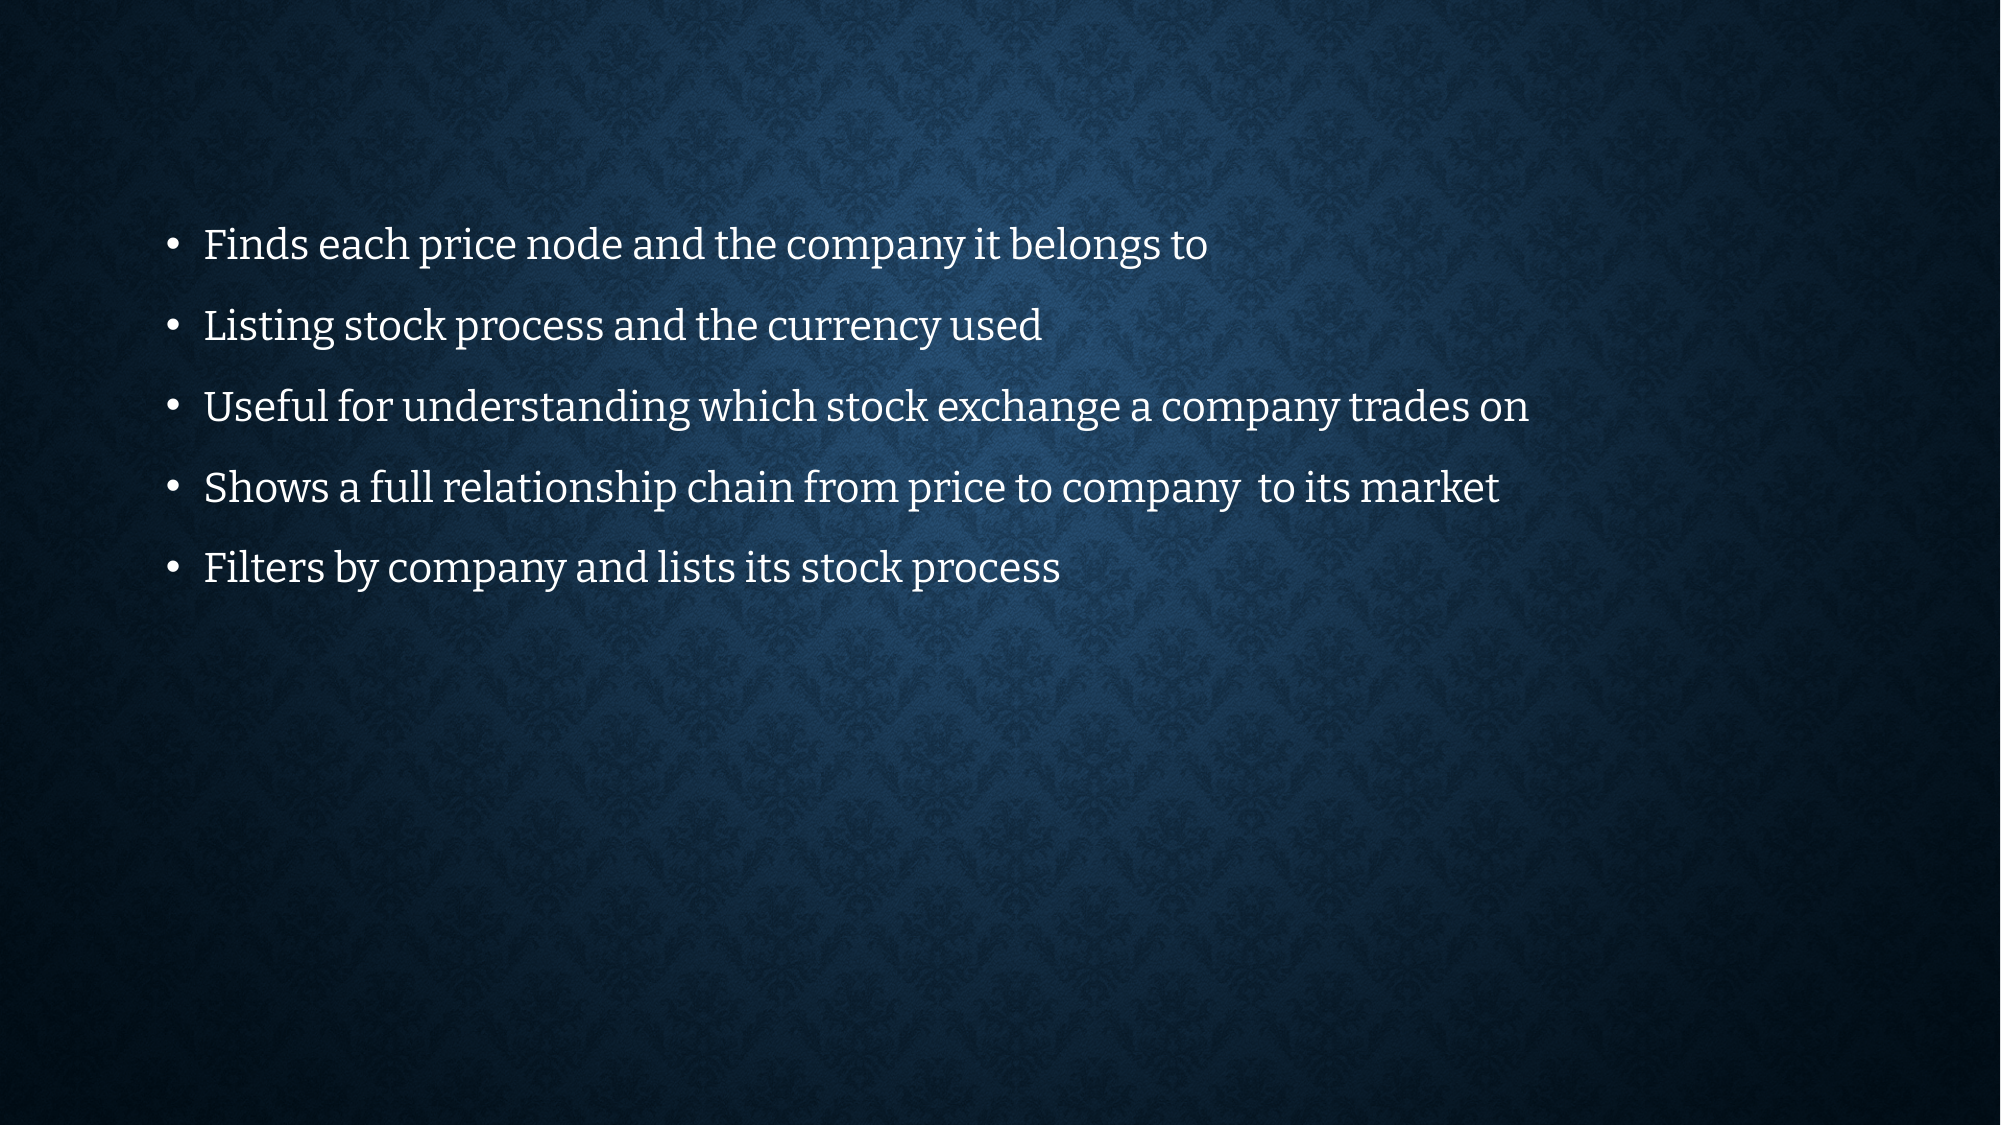

Finds each price node and the company it belongs to
Listing stock process and the currency used
Useful for understanding which stock exchange a company trades on
Shows a full relationship chain from price to company  to its market
Filters by company and lists its stock process